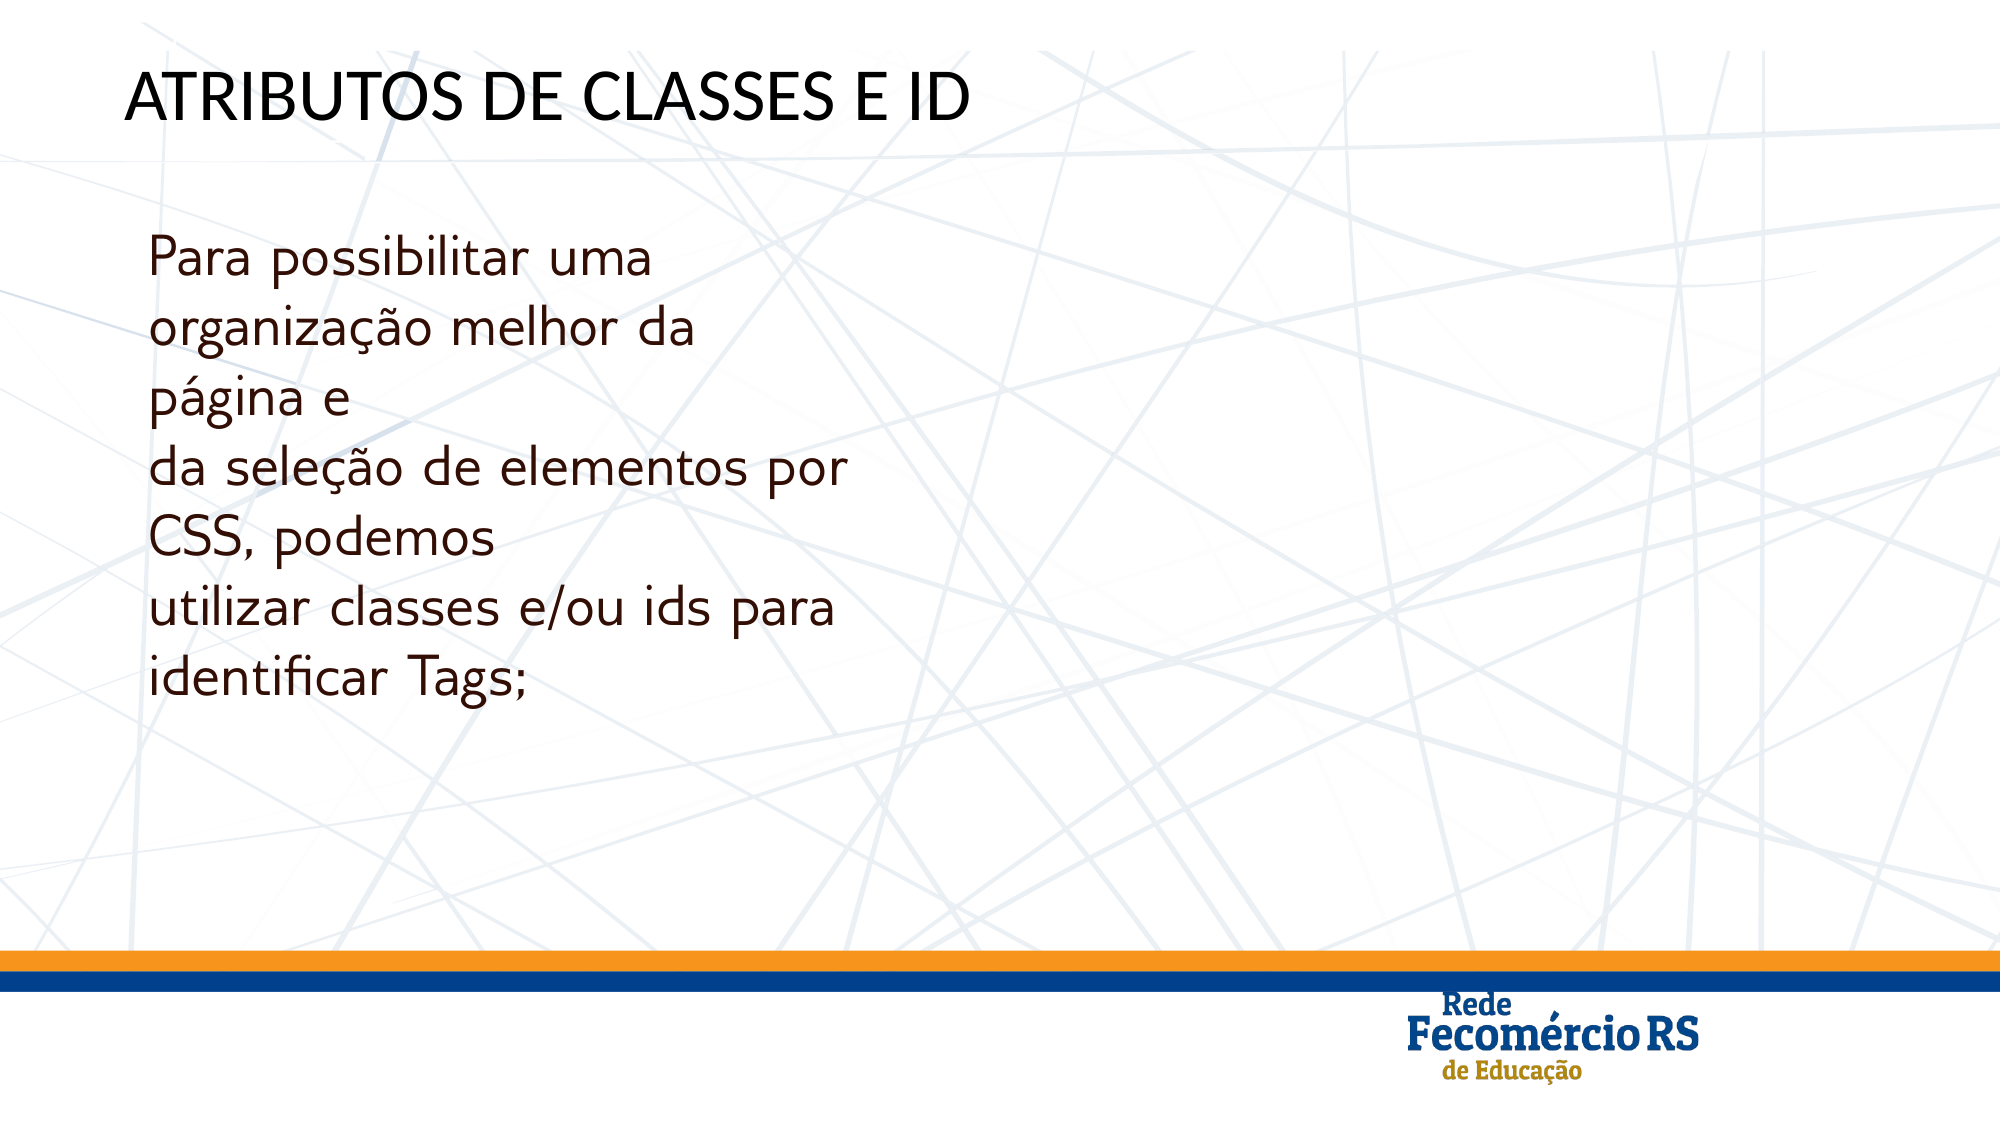

ATRIBUTOS DE CLASSES E ID
Para possibilitar uma organização melhor da página e
da seleção de elementos por CSS, podemos
utilizar classes e/ou ids para identificar Tags;